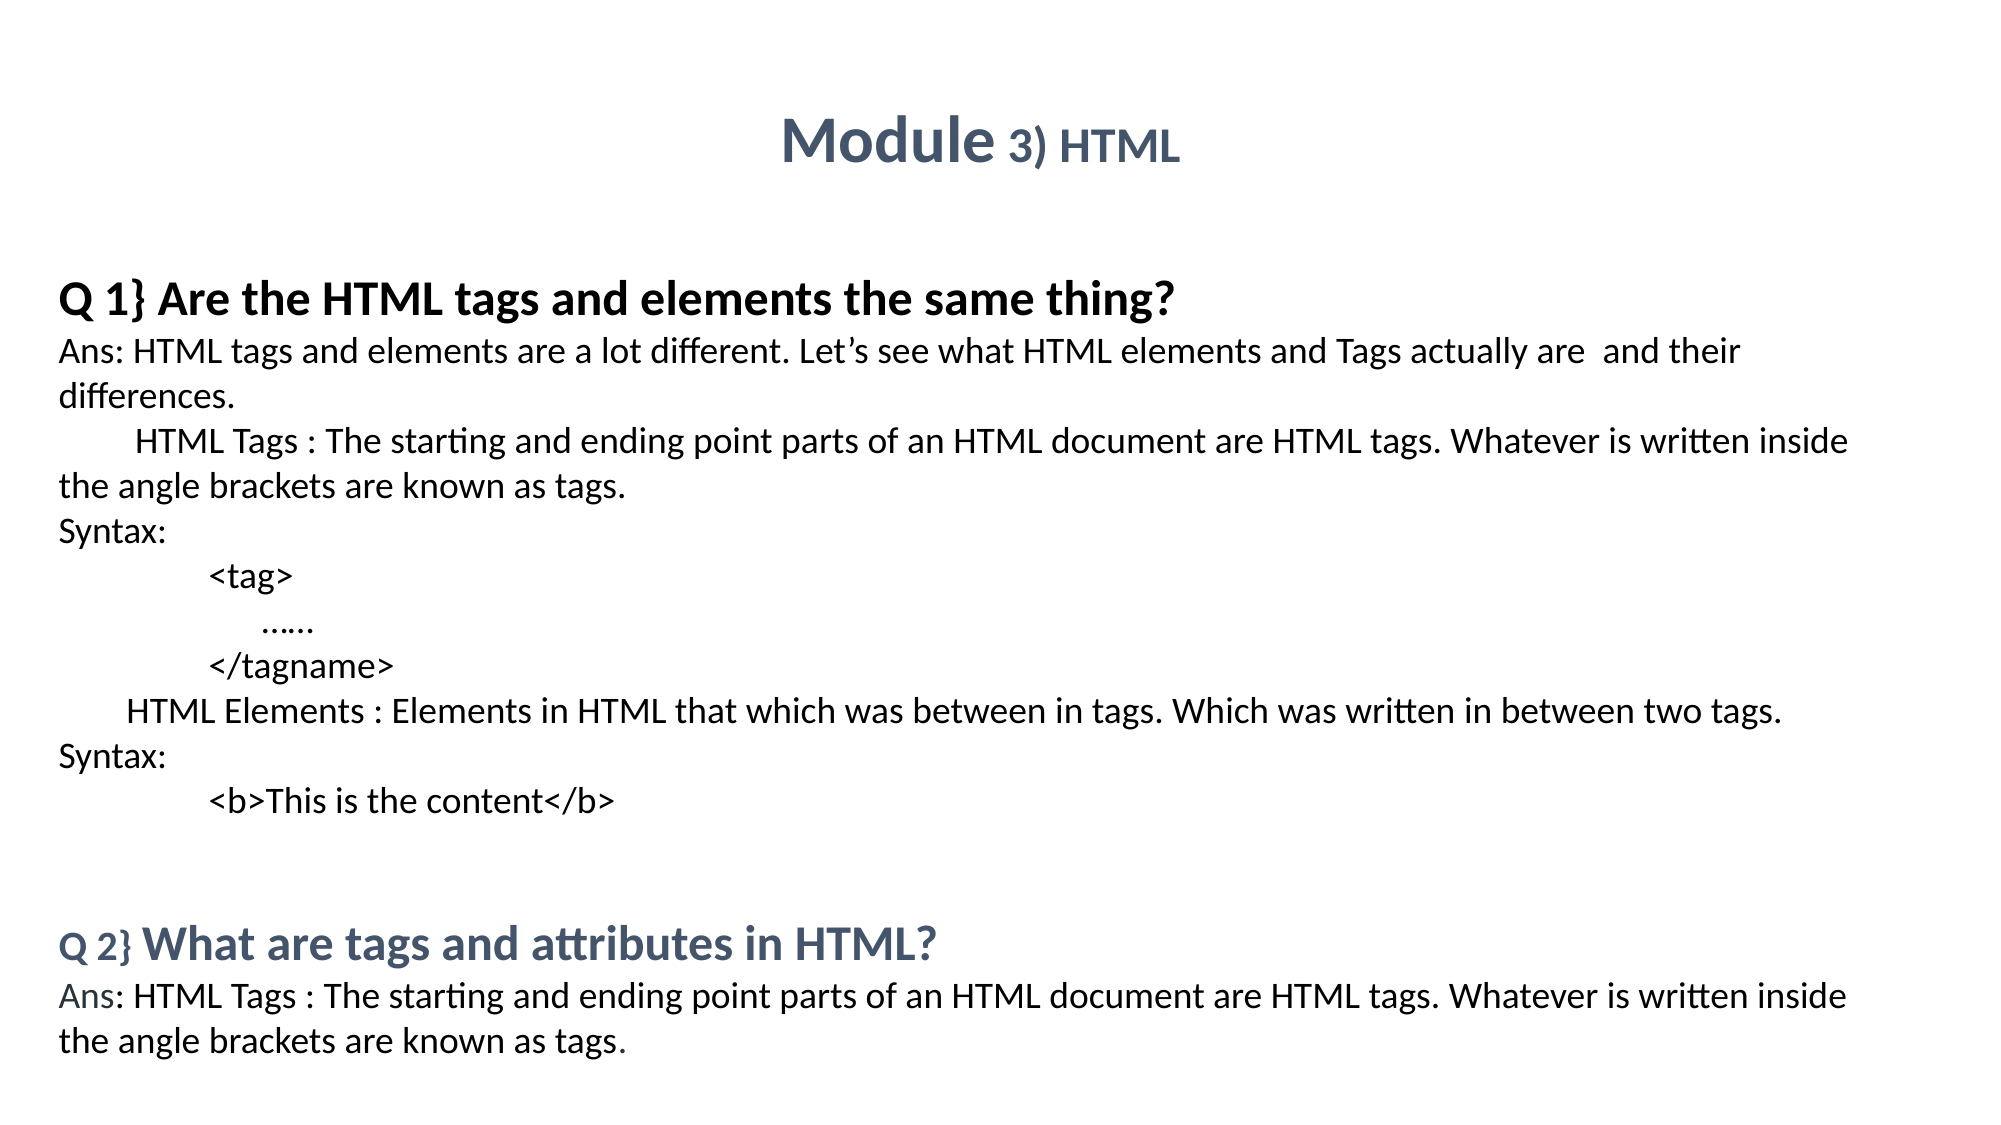

Module 3) HTML

Q 1} Are the HTML tags and elements the same thing?
Ans: HTML tags and elements are a lot different. Let’s see what HTML elements and Tags actually are  and their differences.
         HTML Tags : The starting and ending point parts of an HTML document are HTML tags. Whatever is written inside the angle brackets are known as tags.
Syntax:
	<tag>
                        ……
	</tagname>
        HTML Elements : Elements in HTML that which was between in tags. Which was written in between two tags.
Syntax:
	<b>This is the content</b>

Q 2} What are tags and attributes in HTML?
Ans: HTML Tags : The starting and ending point parts of an HTML document are HTML tags. Whatever is written inside the angle brackets are known as tags.